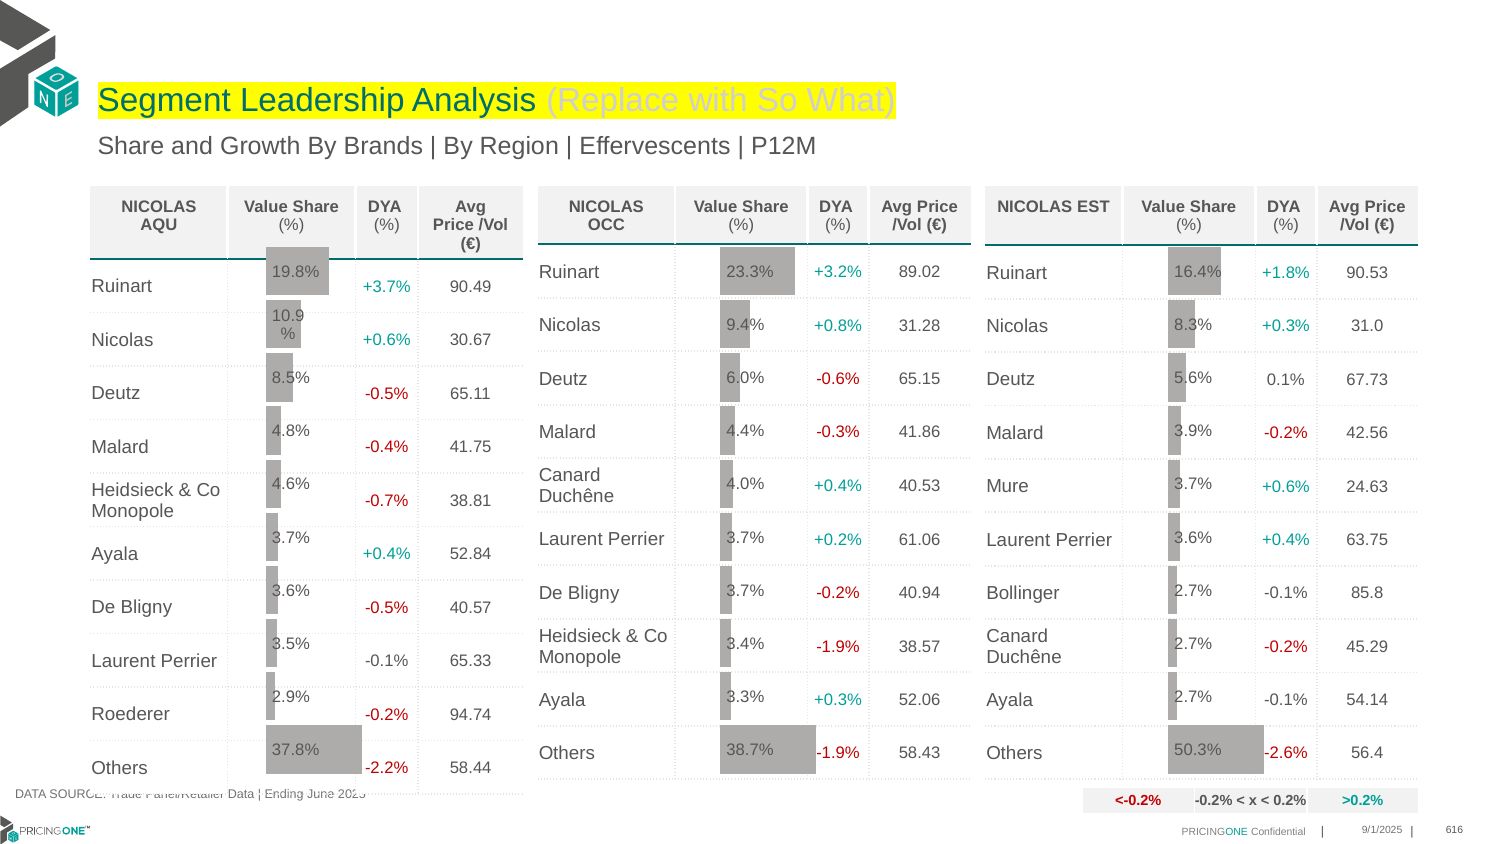

# Segment Leadership Analysis (Replace with So What)
Share and Growth By Brands | By Region | Effervescents | P12M
| NICOLAS OCC | Value Share (%) | DYA (%) | Avg Price /Vol (€) |
| --- | --- | --- | --- |
| Ruinart |  | +3.2% | 89.02 |
| Nicolas |  | +0.8% | 31.28 |
| Deutz |  | -0.6% | 65.15 |
| Malard |  | -0.3% | 41.86 |
| Canard Duchêne |  | +0.4% | 40.53 |
| Laurent Perrier |  | +0.2% | 61.06 |
| De Bligny |  | -0.2% | 40.94 |
| Heidsieck & Co Monopole |  | -1.9% | 38.57 |
| Ayala |  | +0.3% | 52.06 |
| Others |  | -1.9% | 58.43 |
| NICOLAS AQU | Value Share (%) | DYA (%) | Avg Price /Vol (€) |
| --- | --- | --- | --- |
| Ruinart |  | +3.7% | 90.49 |
| Nicolas |  | +0.6% | 30.67 |
| Deutz |  | -0.5% | 65.11 |
| Malard |  | -0.4% | 41.75 |
| Heidsieck & Co Monopole |  | -0.7% | 38.81 |
| Ayala |  | +0.4% | 52.84 |
| De Bligny |  | -0.5% | 40.57 |
| Laurent Perrier |  | -0.1% | 65.33 |
| Roederer |  | -0.2% | 94.74 |
| Others |  | -2.2% | 58.44 |
| NICOLAS EST | Value Share (%) | DYA (%) | Avg Price /Vol (€) |
| --- | --- | --- | --- |
| Ruinart |  | +1.8% | 90.53 |
| Nicolas |  | +0.3% | 31.0 |
| Deutz |  | 0.1% | 67.73 |
| Malard |  | -0.2% | 42.56 |
| Mure |  | +0.6% | 24.63 |
| Laurent Perrier |  | +0.4% | 63.75 |
| Bollinger |  | -0.1% | 85.8 |
| Canard Duchêne |  | -0.2% | 45.29 |
| Ayala |  | -0.1% | 54.14 |
| Others |  | -2.6% | 56.4 |

### Chart

| Category | Effervescents | NICOLAS AQU |
|---|---|
|  | 0.1980694734868443 |

### Chart

| Category | Effervescents | NICOLAS OCC |
|---|---|
|  | 0.233260879160995 |

### Chart

| Category | Effervescents | NICOLAS EST |
|---|---|
|  | 0.1639475781060988 |
DATA SOURCE: Trade Panel/Retailer Data | Ending June 2025
| <-0.2% | -0.2% < x < 0.2% | >0.2% |
| --- | --- | --- |

9/1/2025
616